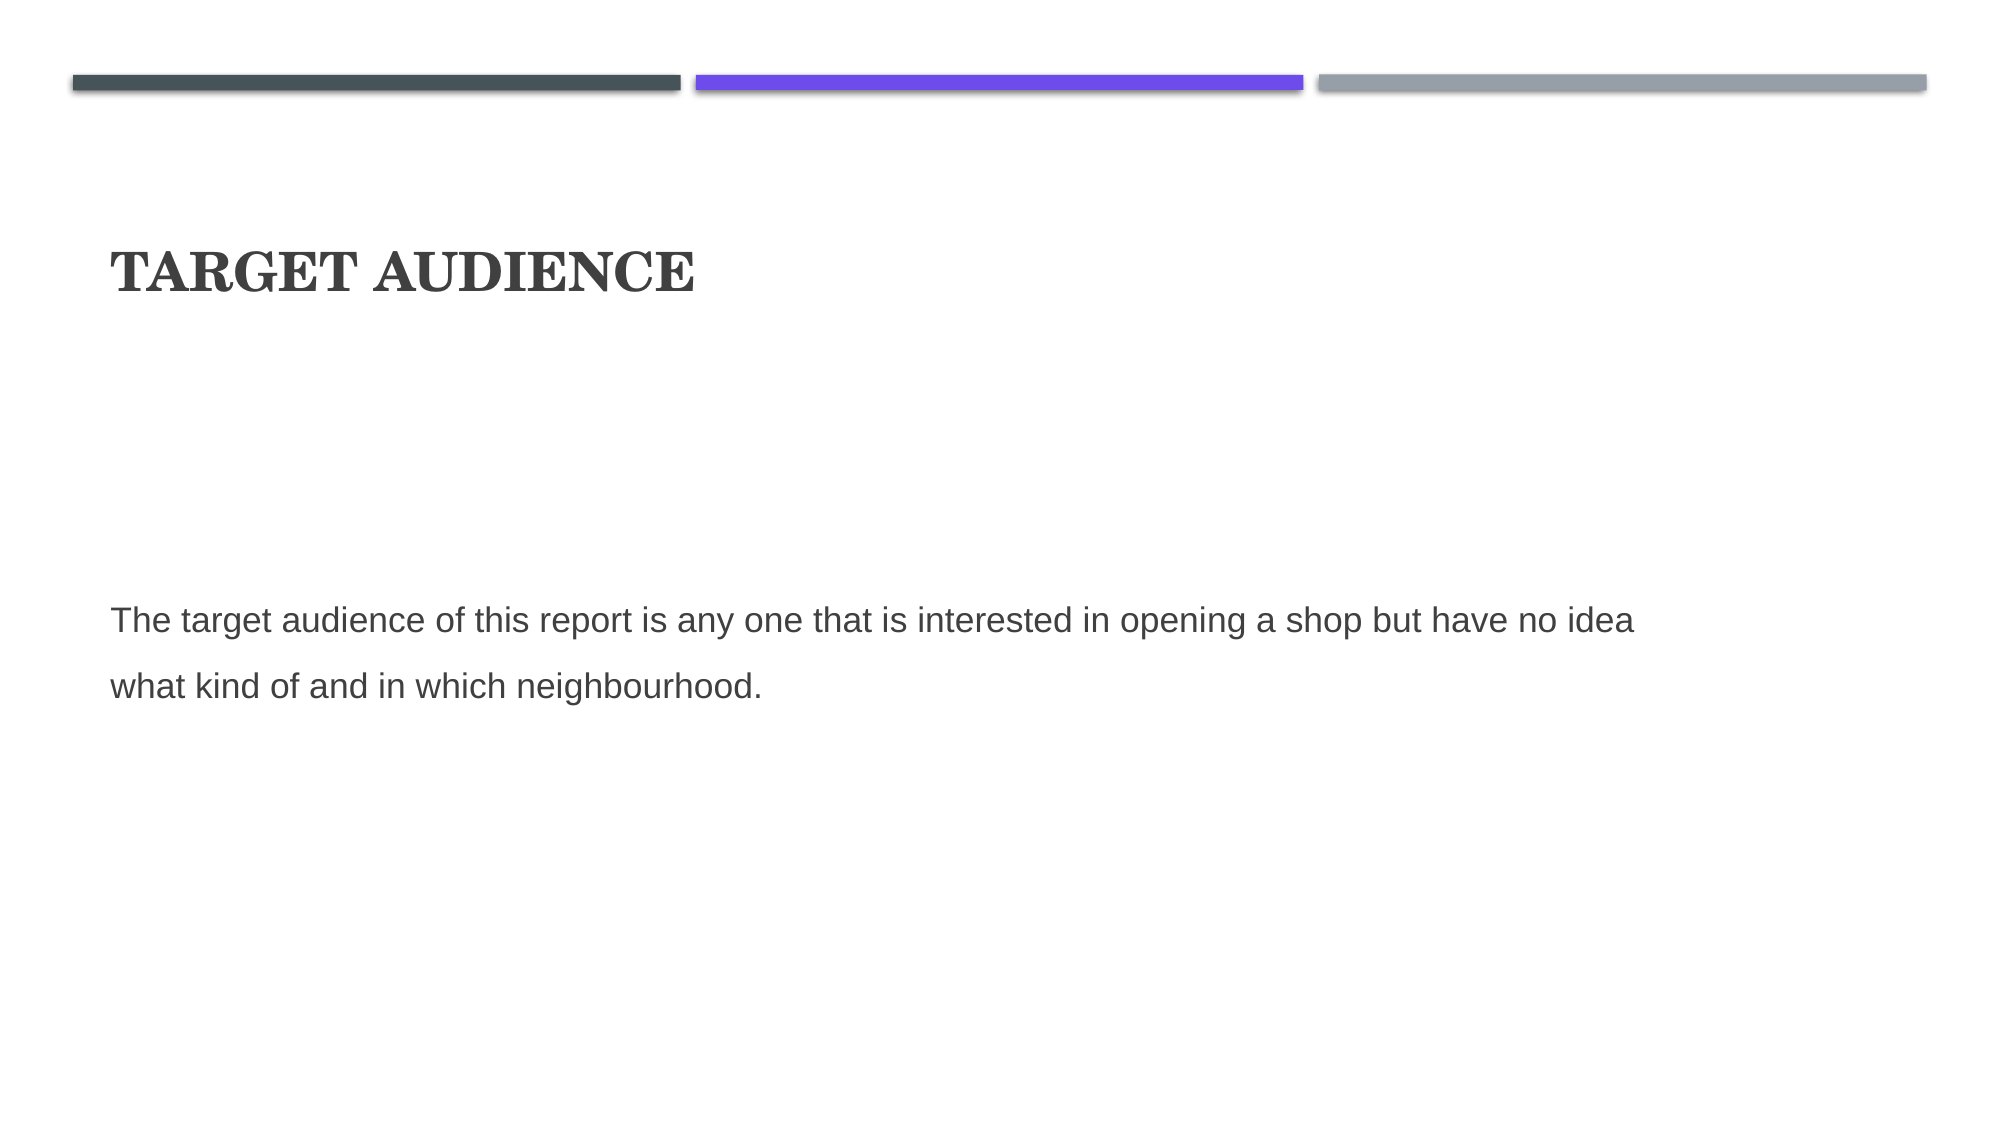

# Target Audience
The target audience of this report is any one that is interested in opening a shop but have no idea
what kind of and in which neighbourhood.